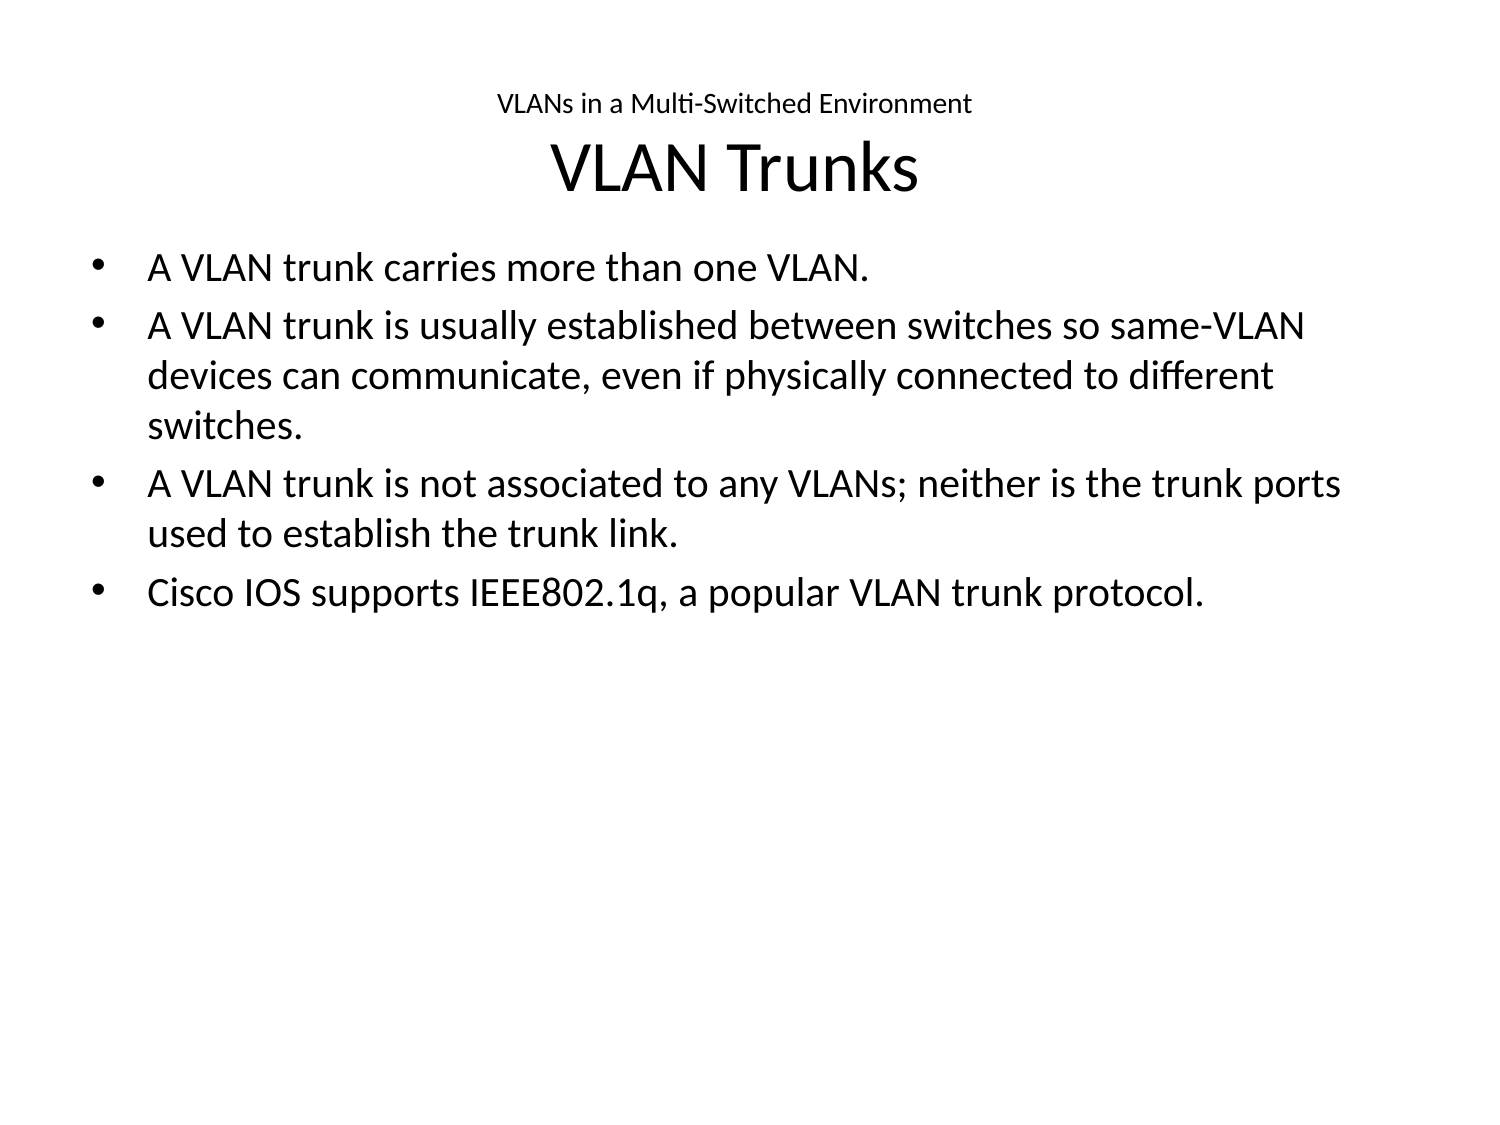

# VLANs in a Multi-Switched Environment VLAN Trunks
A VLAN trunk carries more than one VLAN.
A VLAN trunk is usually established between switches so same-VLAN devices can communicate, even if physically connected to different switches.
A VLAN trunk is not associated to any VLANs; neither is the trunk ports used to establish the trunk link.
Cisco IOS supports IEEE802.1q, a popular VLAN trunk protocol.